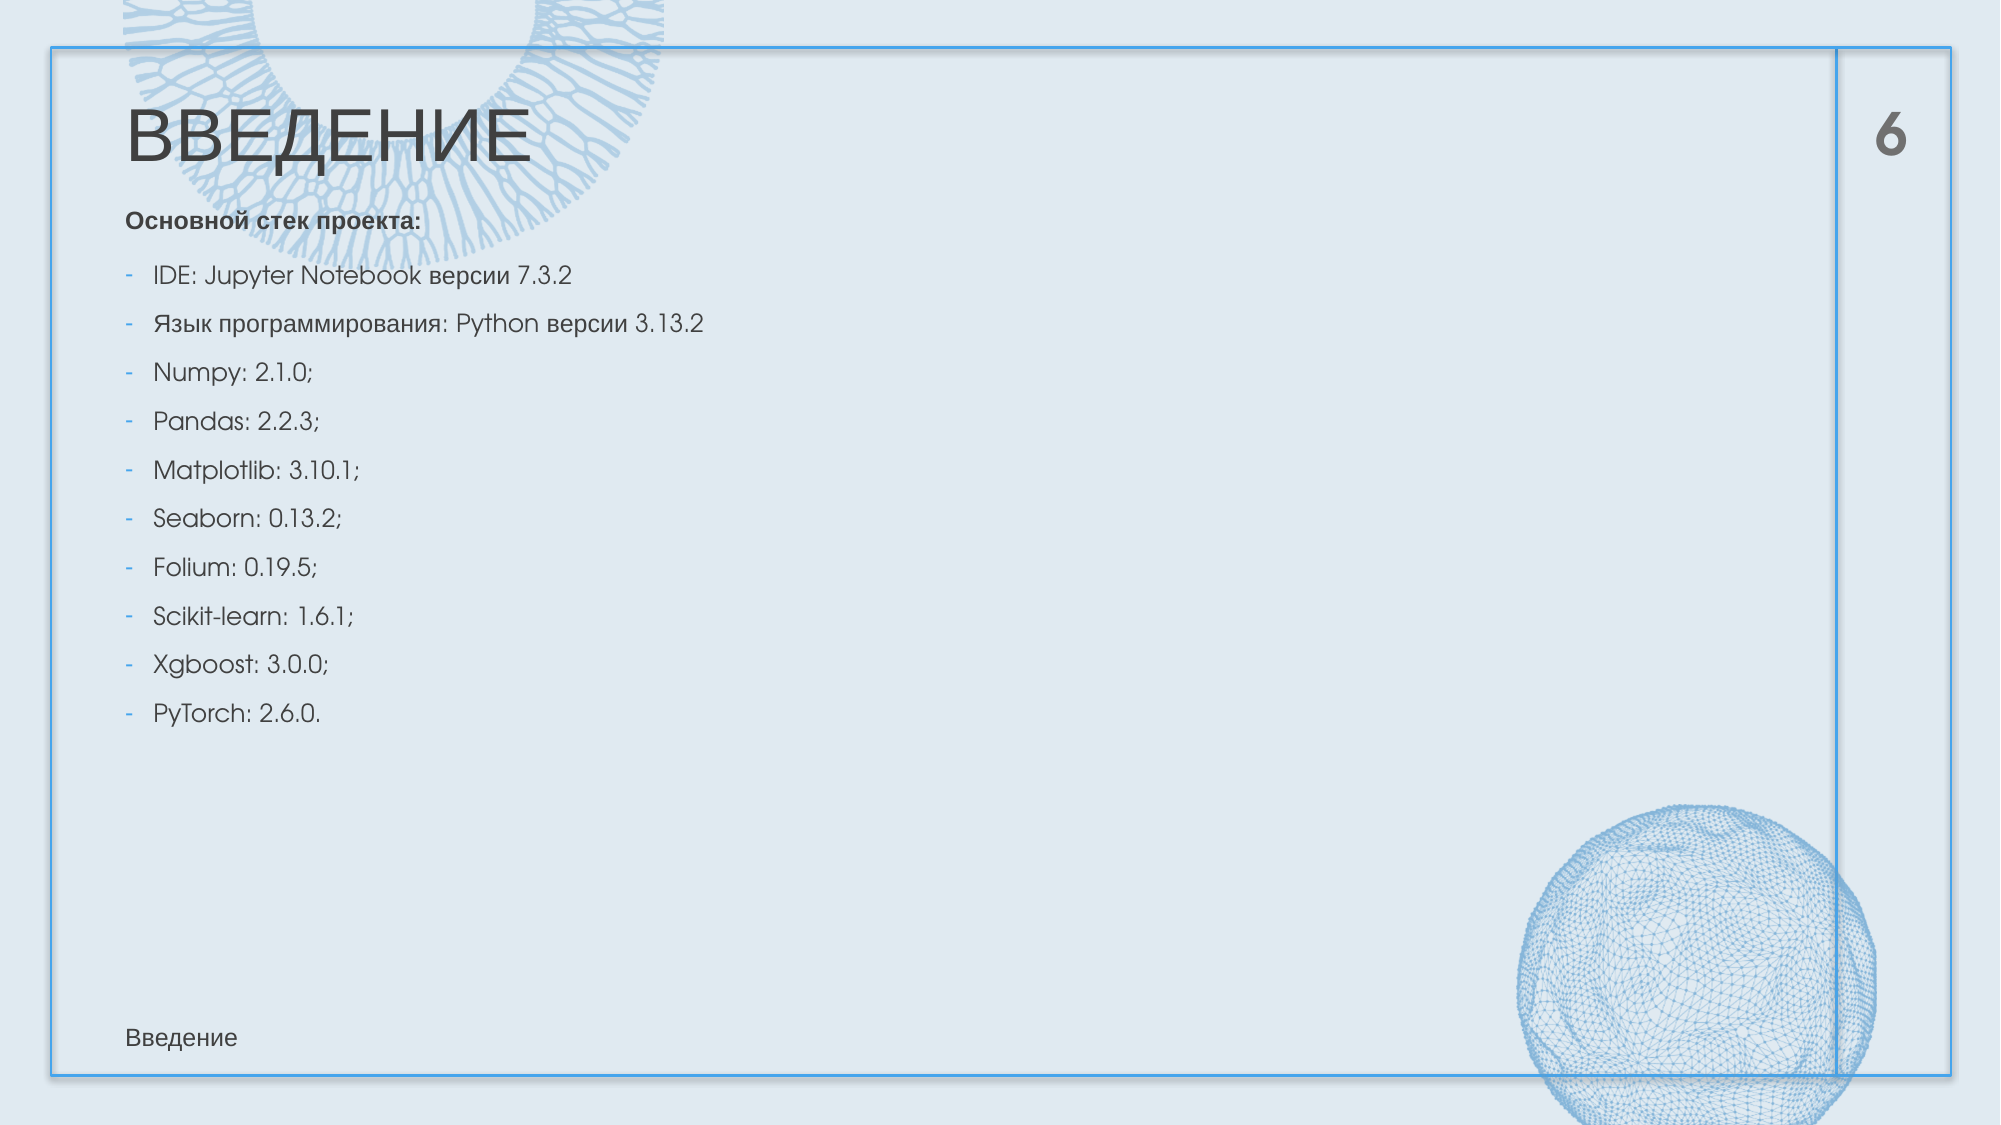

# Введение
6
Основной стек проекта:
IDE: Jupyter Notebook версии 7.3.2
Язык программирования: Python версии 3.13.2
Numpy: 2.1.0;
Pandas: 2.2.3;
Matplotlib: 3.10.1;
Seaborn: 0.13.2;
Folium: 0.19.5;
Scikit-learn: 1.6.1;
Xgboost: 3.0.0;
PyTorch: 2.6.0.
Введение